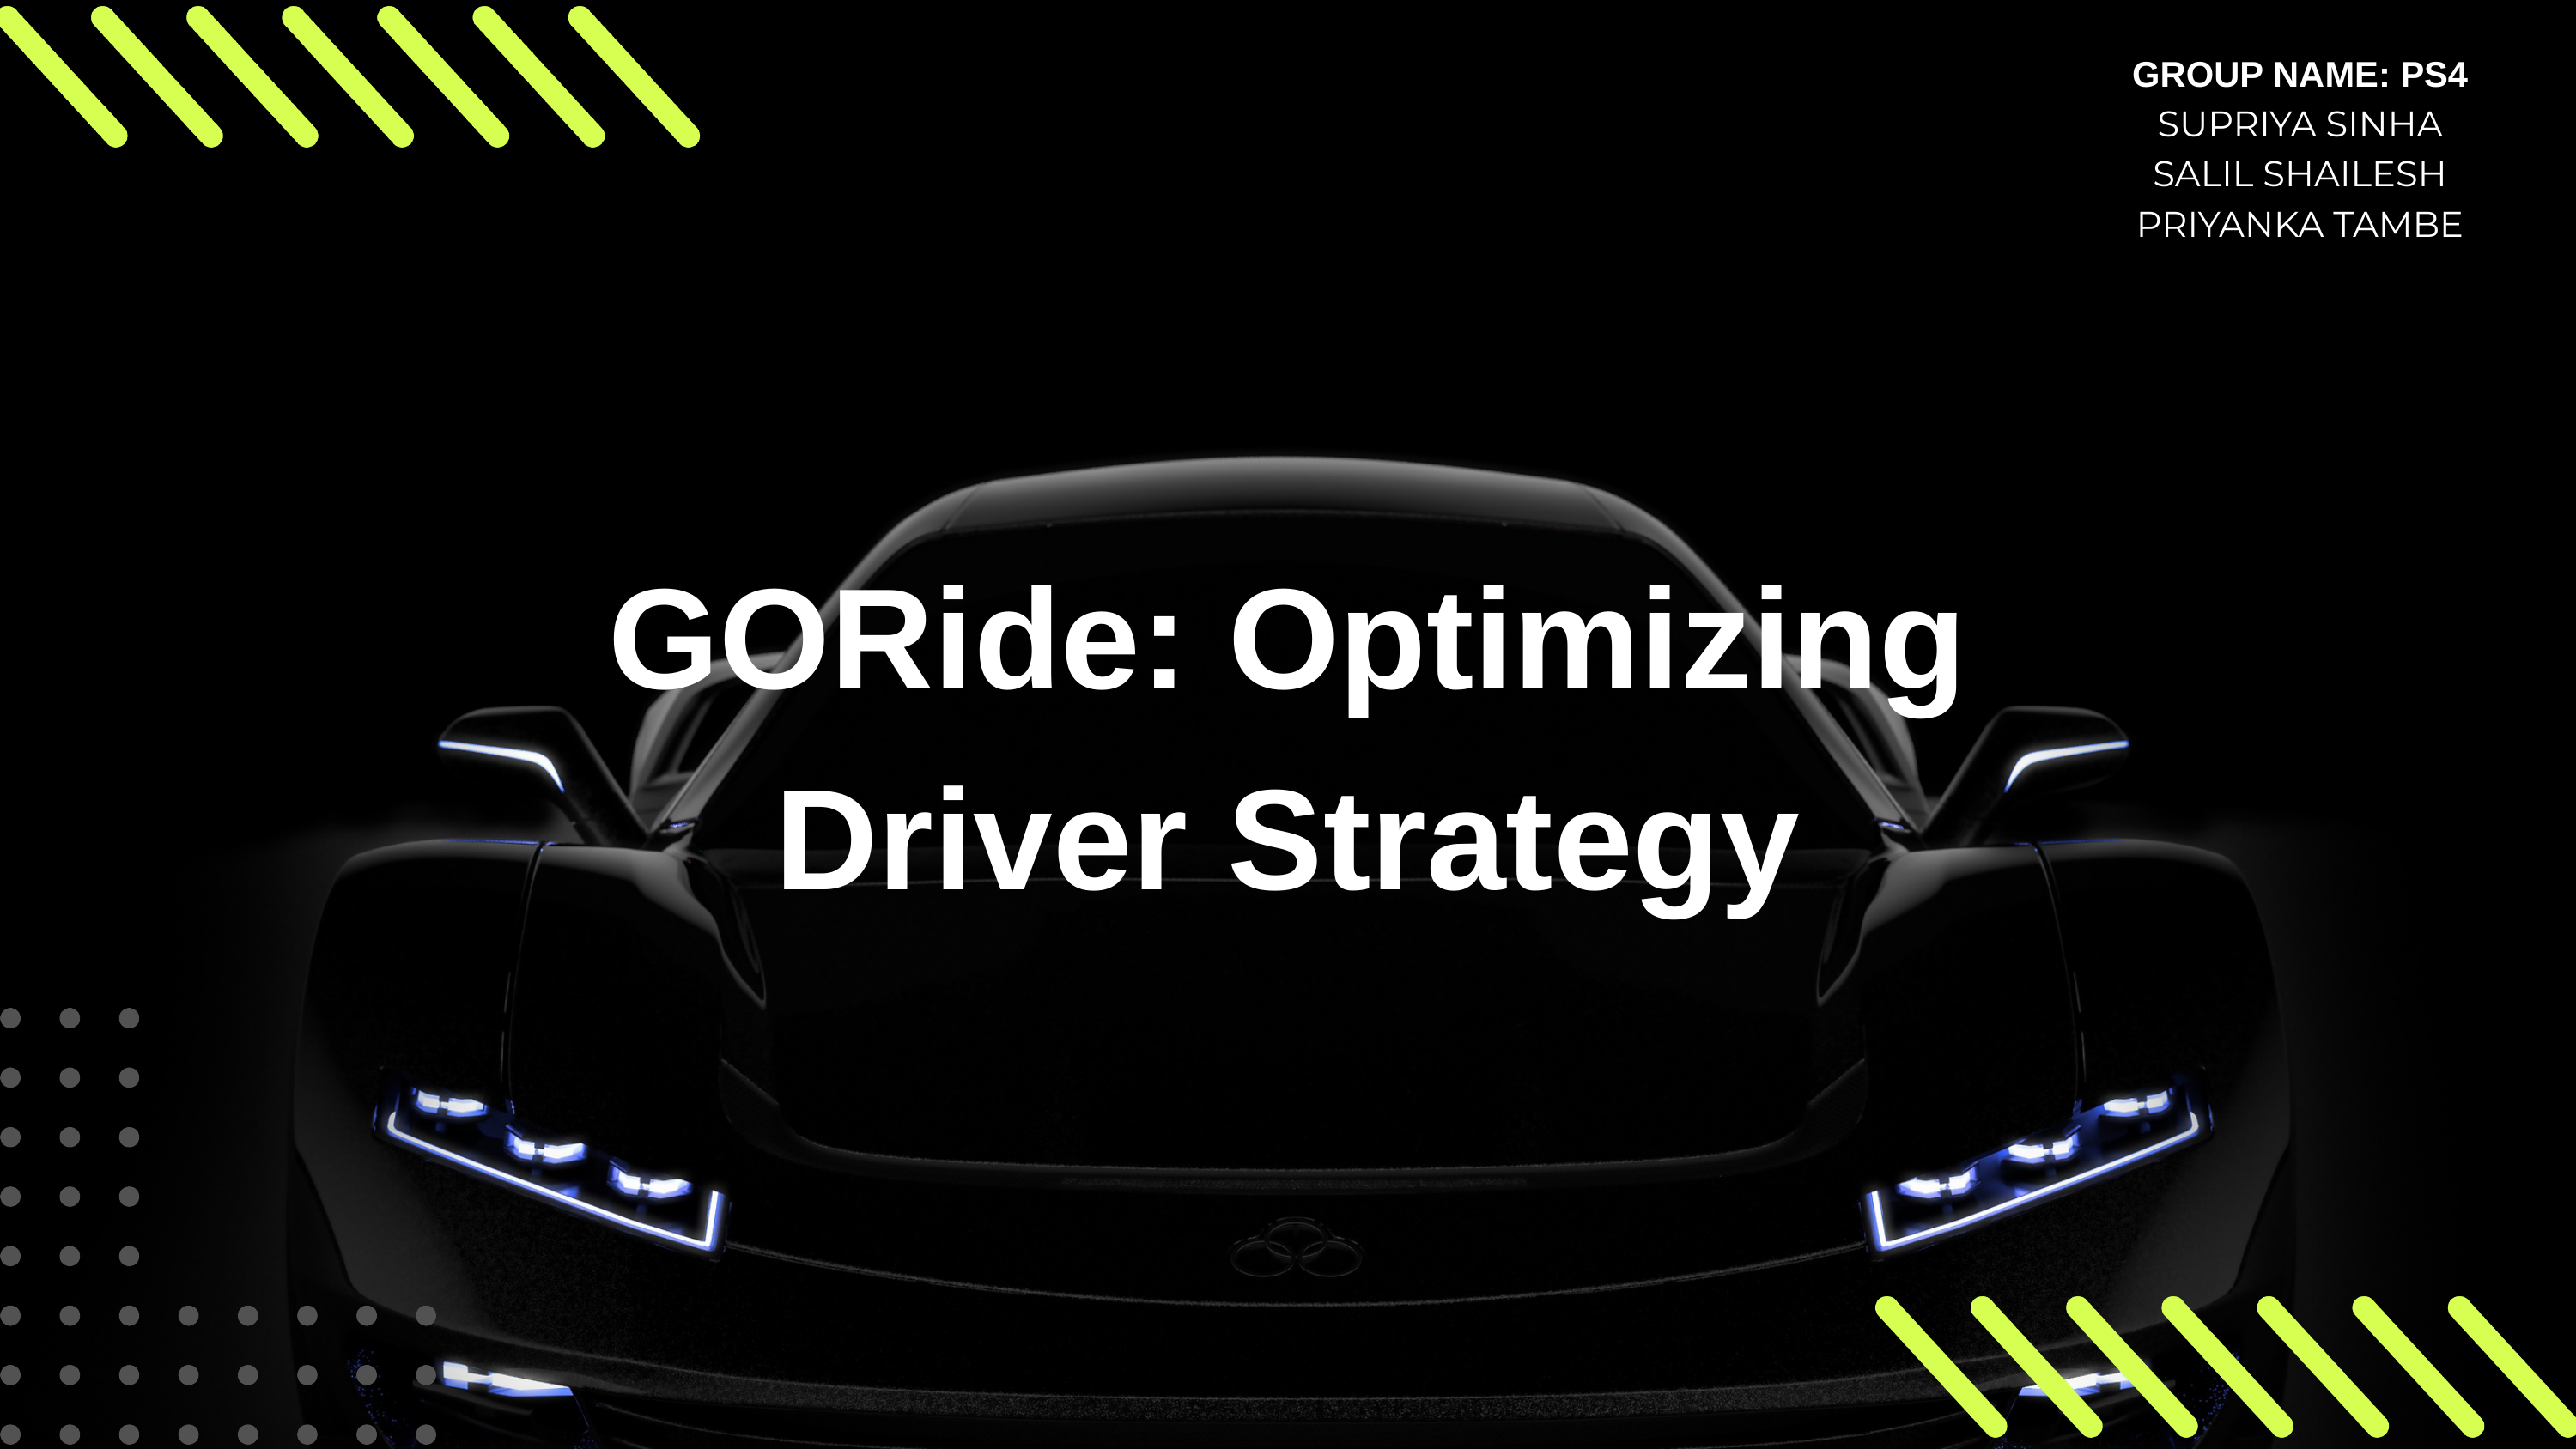

GROUP NAME: PS4
SUPRIYA SINHA
SALIL SHAILESH
PRIYANKA TAMBE
GORide: Optimizing Driver Strategy